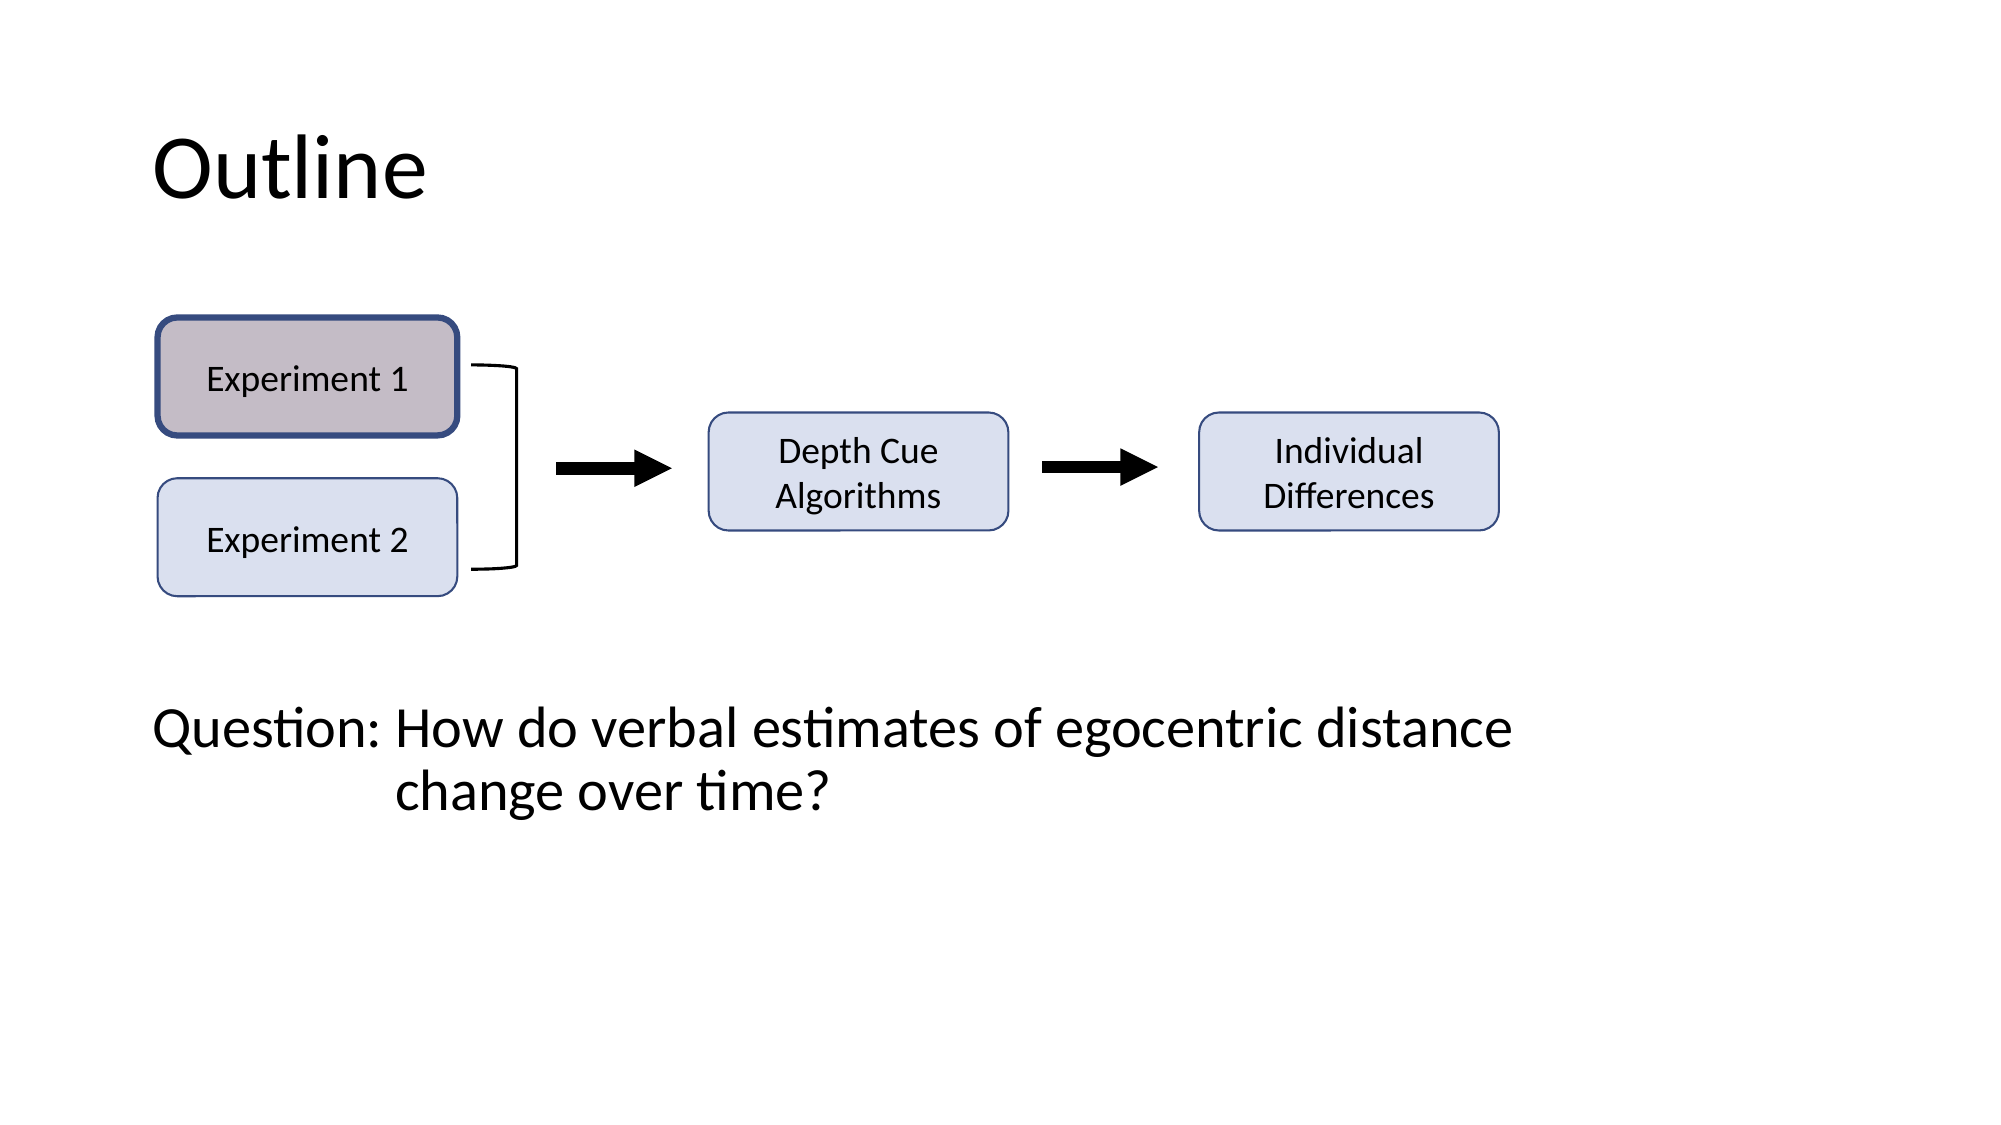

# Outline
Experiment 1

Depth Cue Algorithms
Individual Differences
Experiment 2
Question: How do verbal estimates of egocentric distance 	       change over time?